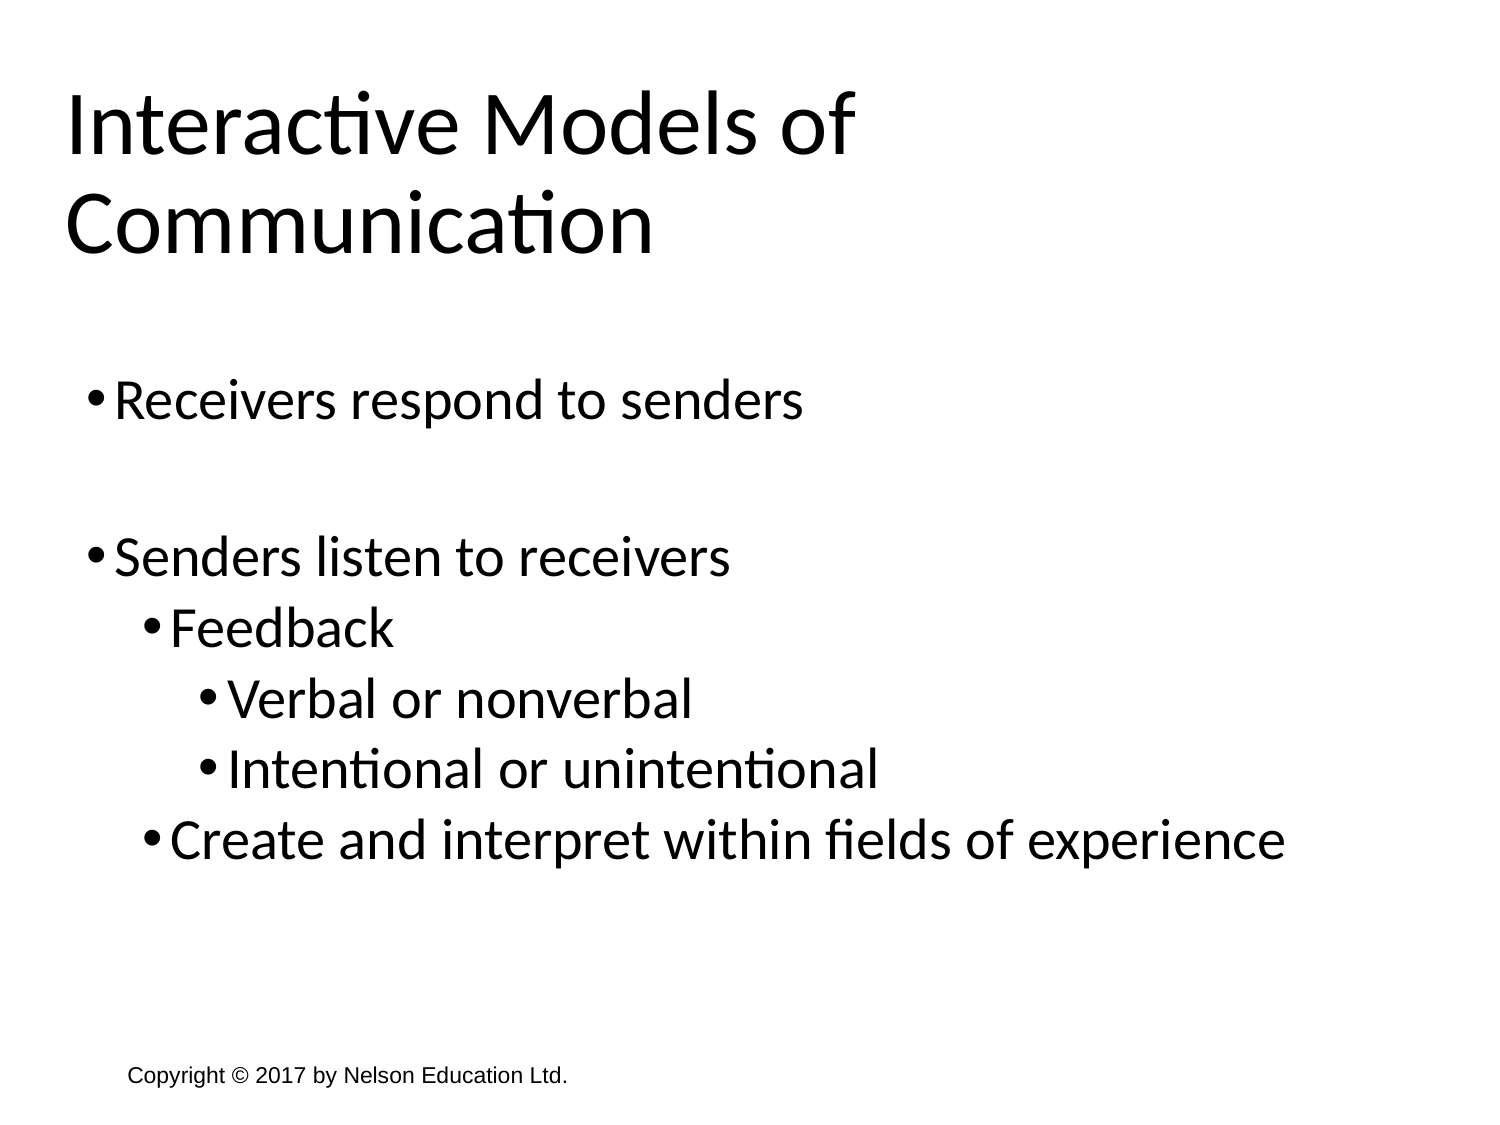

Interactive Models of Communication
Receivers respond to senders

Senders listen to receivers
Feedback
Verbal or nonverbal
Intentional or unintentional
Create and interpret within fields of experience